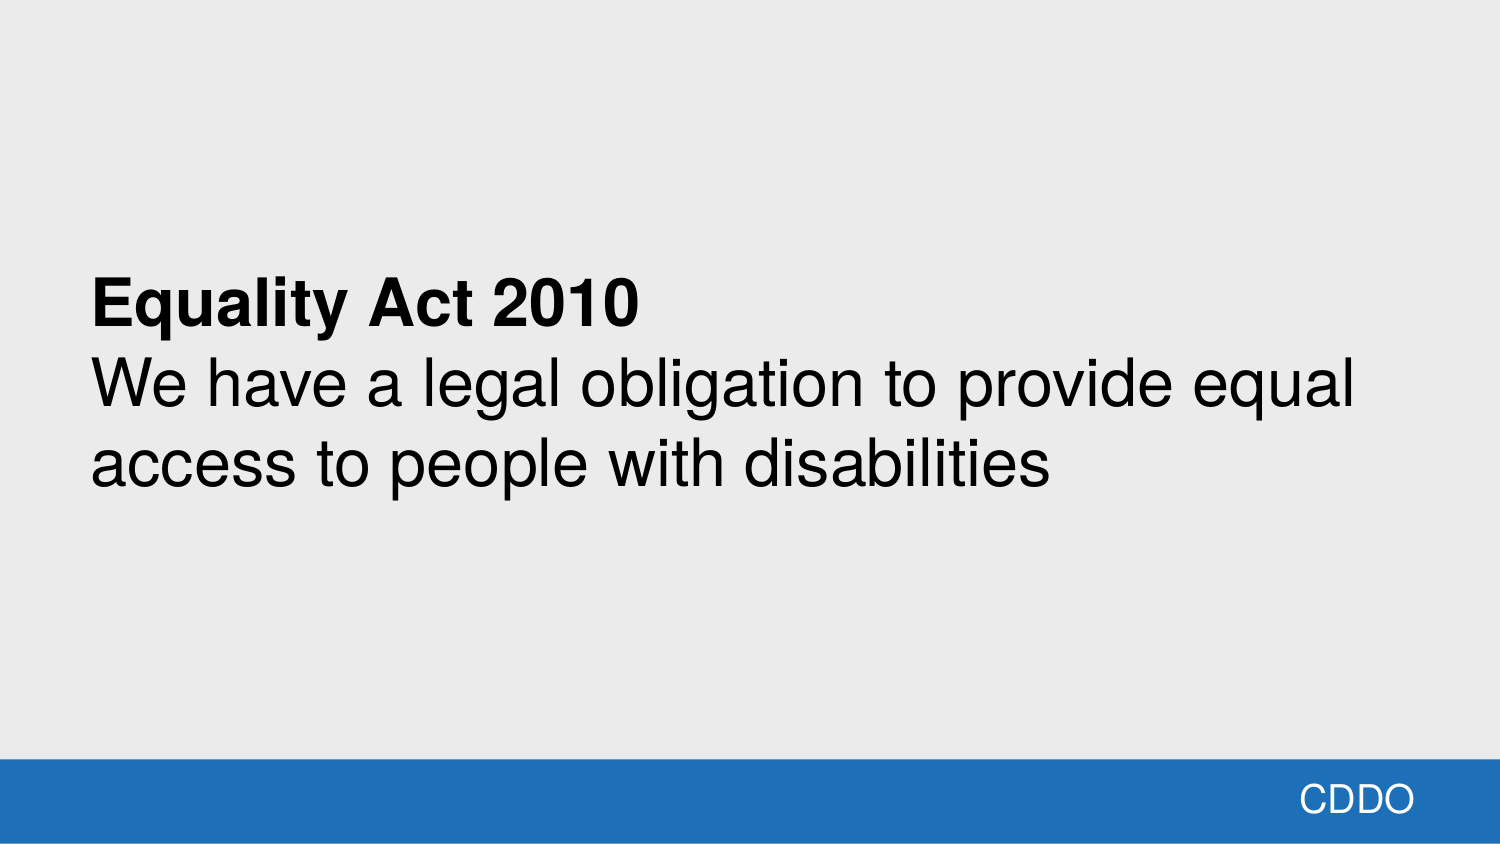

Equality Act 2010
We have a legal obligation to provide equal access to people with disabilities